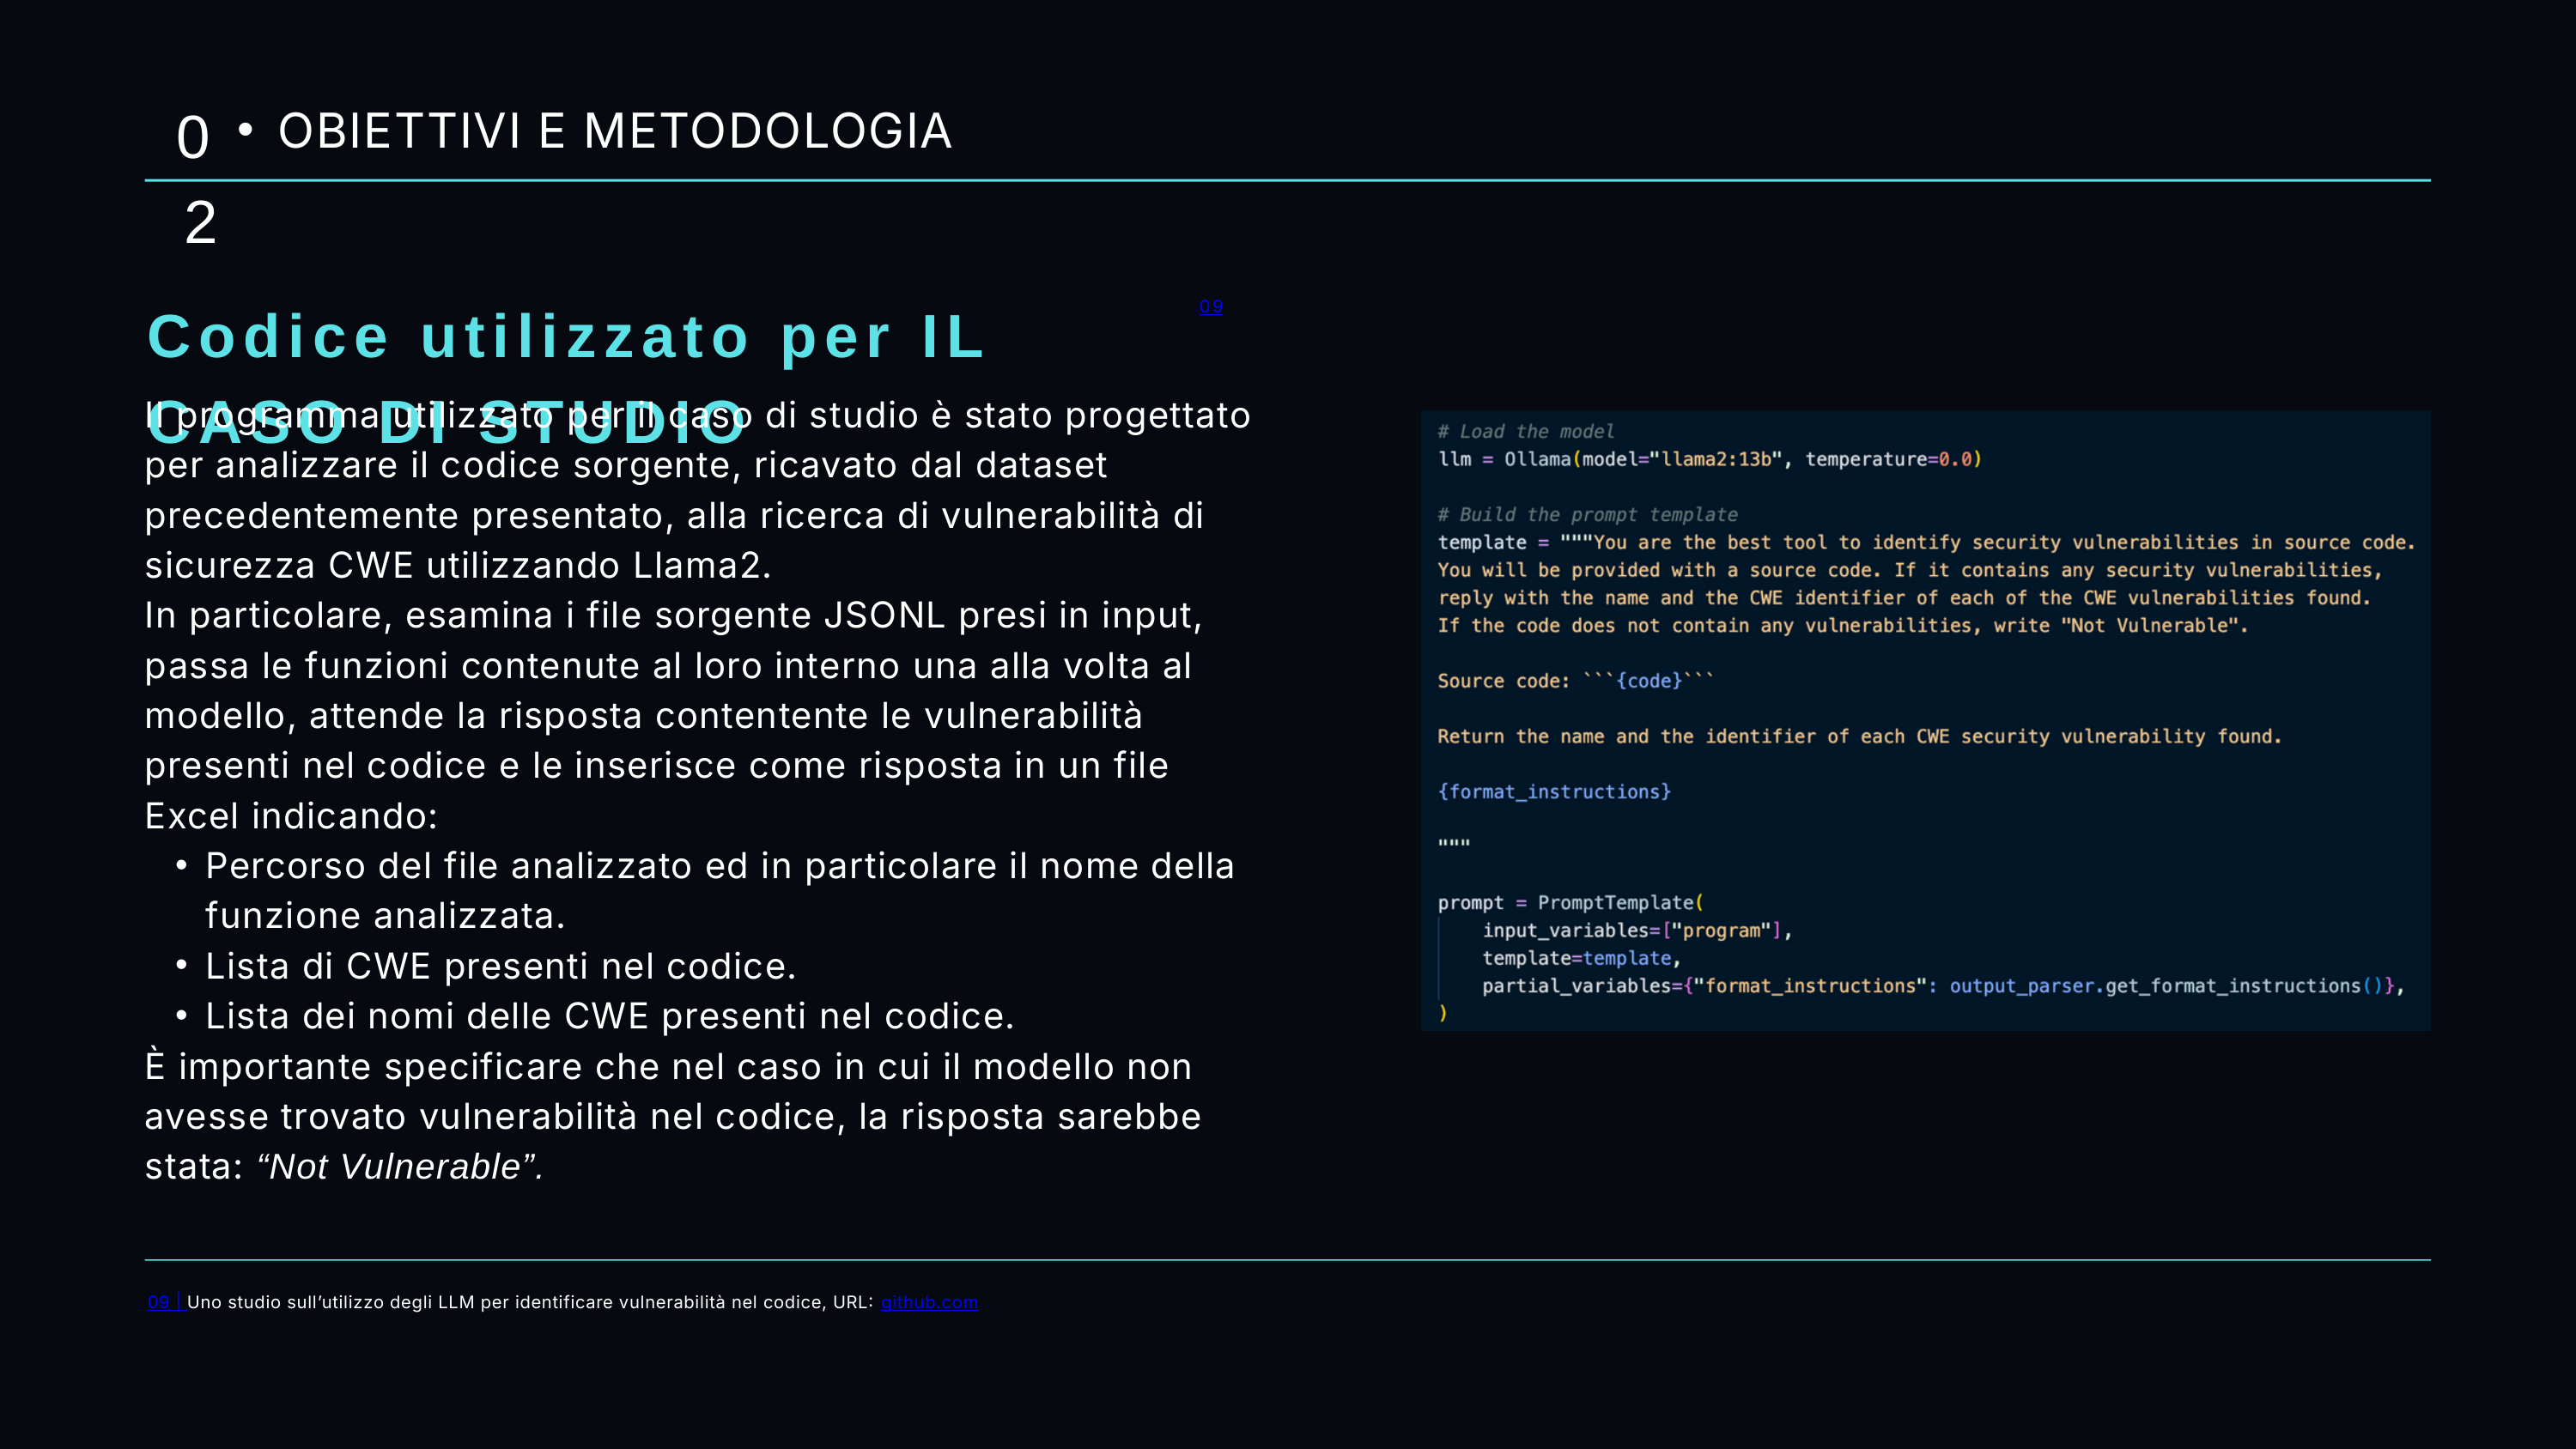

02
OBIETTIVI E METODOLOGIA

Codice utilizzato per IL CASO DI STUDIO
09
Il programma utilizzato per il caso di studio è stato progettato per analizzare il codice sorgente, ricavato dal dataset precedentemente presentato, alla ricerca di vulnerabilità di sicurezza CWE utilizzando Llama2.
In particolare, esamina i file sorgente JSONL presi in input, passa le funzioni contenute al loro interno una alla volta al modello, attende la risposta contentente le vulnerabilità presenti nel codice e le inserisce come risposta in un file Excel indicando:
Percorso del file analizzato ed in particolare il nome della funzione analizzata.
Lista di CWE presenti nel codice.
Lista dei nomi delle CWE presenti nel codice.
È importante specificare che nel caso in cui il modello non avesse trovato vulnerabilità nel codice, la risposta sarebbe stata: “Not Vulnerable”.

09 | Uno studio sull’utilizzo degli LLM per identificare vulnerabilità nel codice, URL: github.com